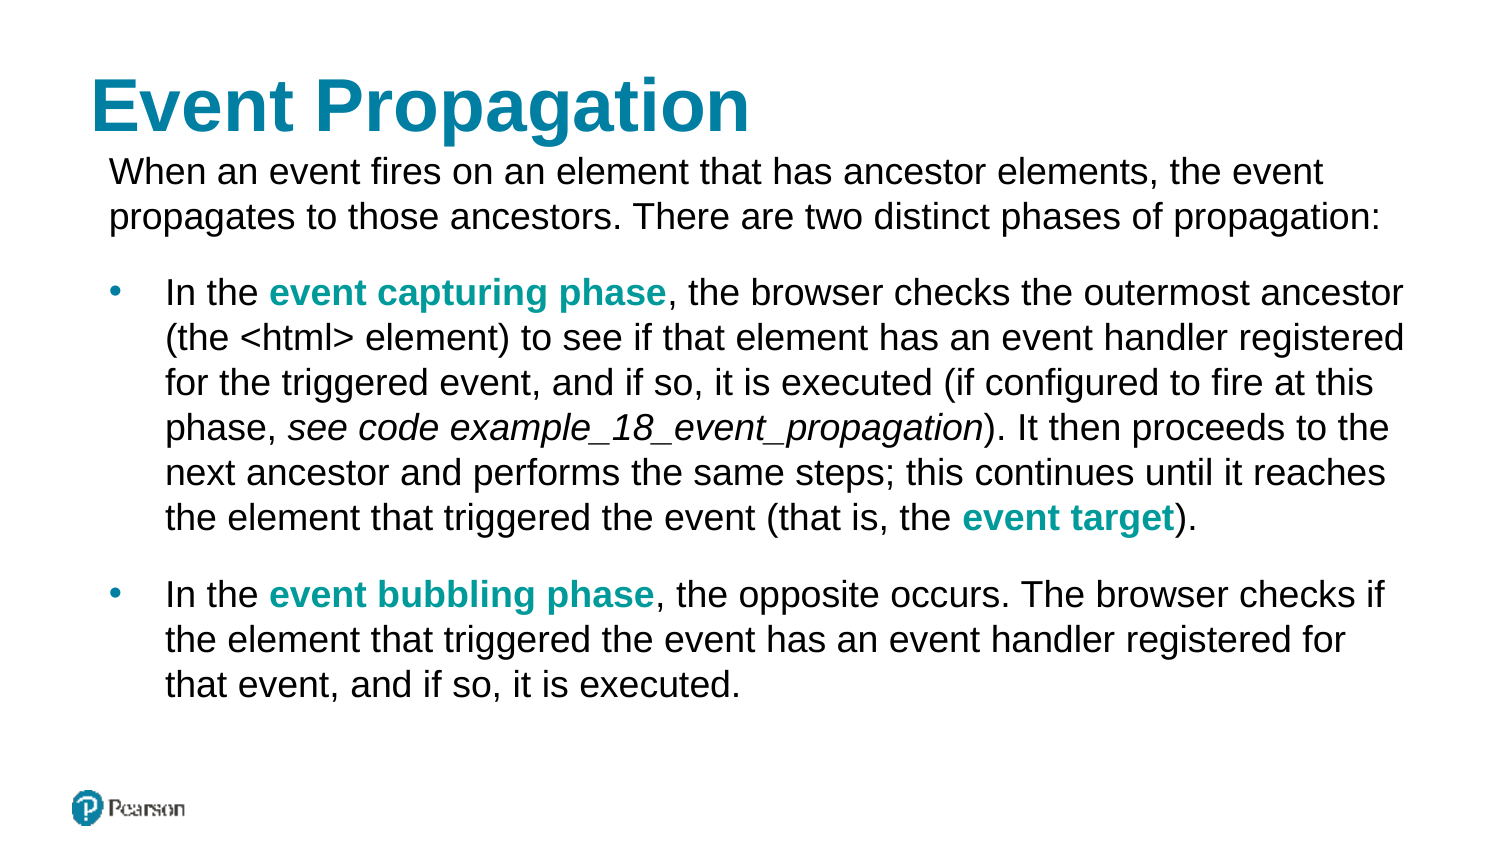

# Event Propagation
When an event fires on an element that has ancestor elements, the event propagates to those ancestors. There are two distinct phases of propagation:
In the event capturing phase, the browser checks the outermost ancestor (the <html> element) to see if that element has an event handler registered for the triggered event, and if so, it is executed (if configured to fire at this phase, see code example_18_event_propagation). It then proceeds to the next ancestor and performs the same steps; this continues until it reaches the element that triggered the event (that is, the event target).
In the event bubbling phase, the opposite occurs. The browser checks if the element that triggered the event has an event handler registered for that event, and if so, it is executed.